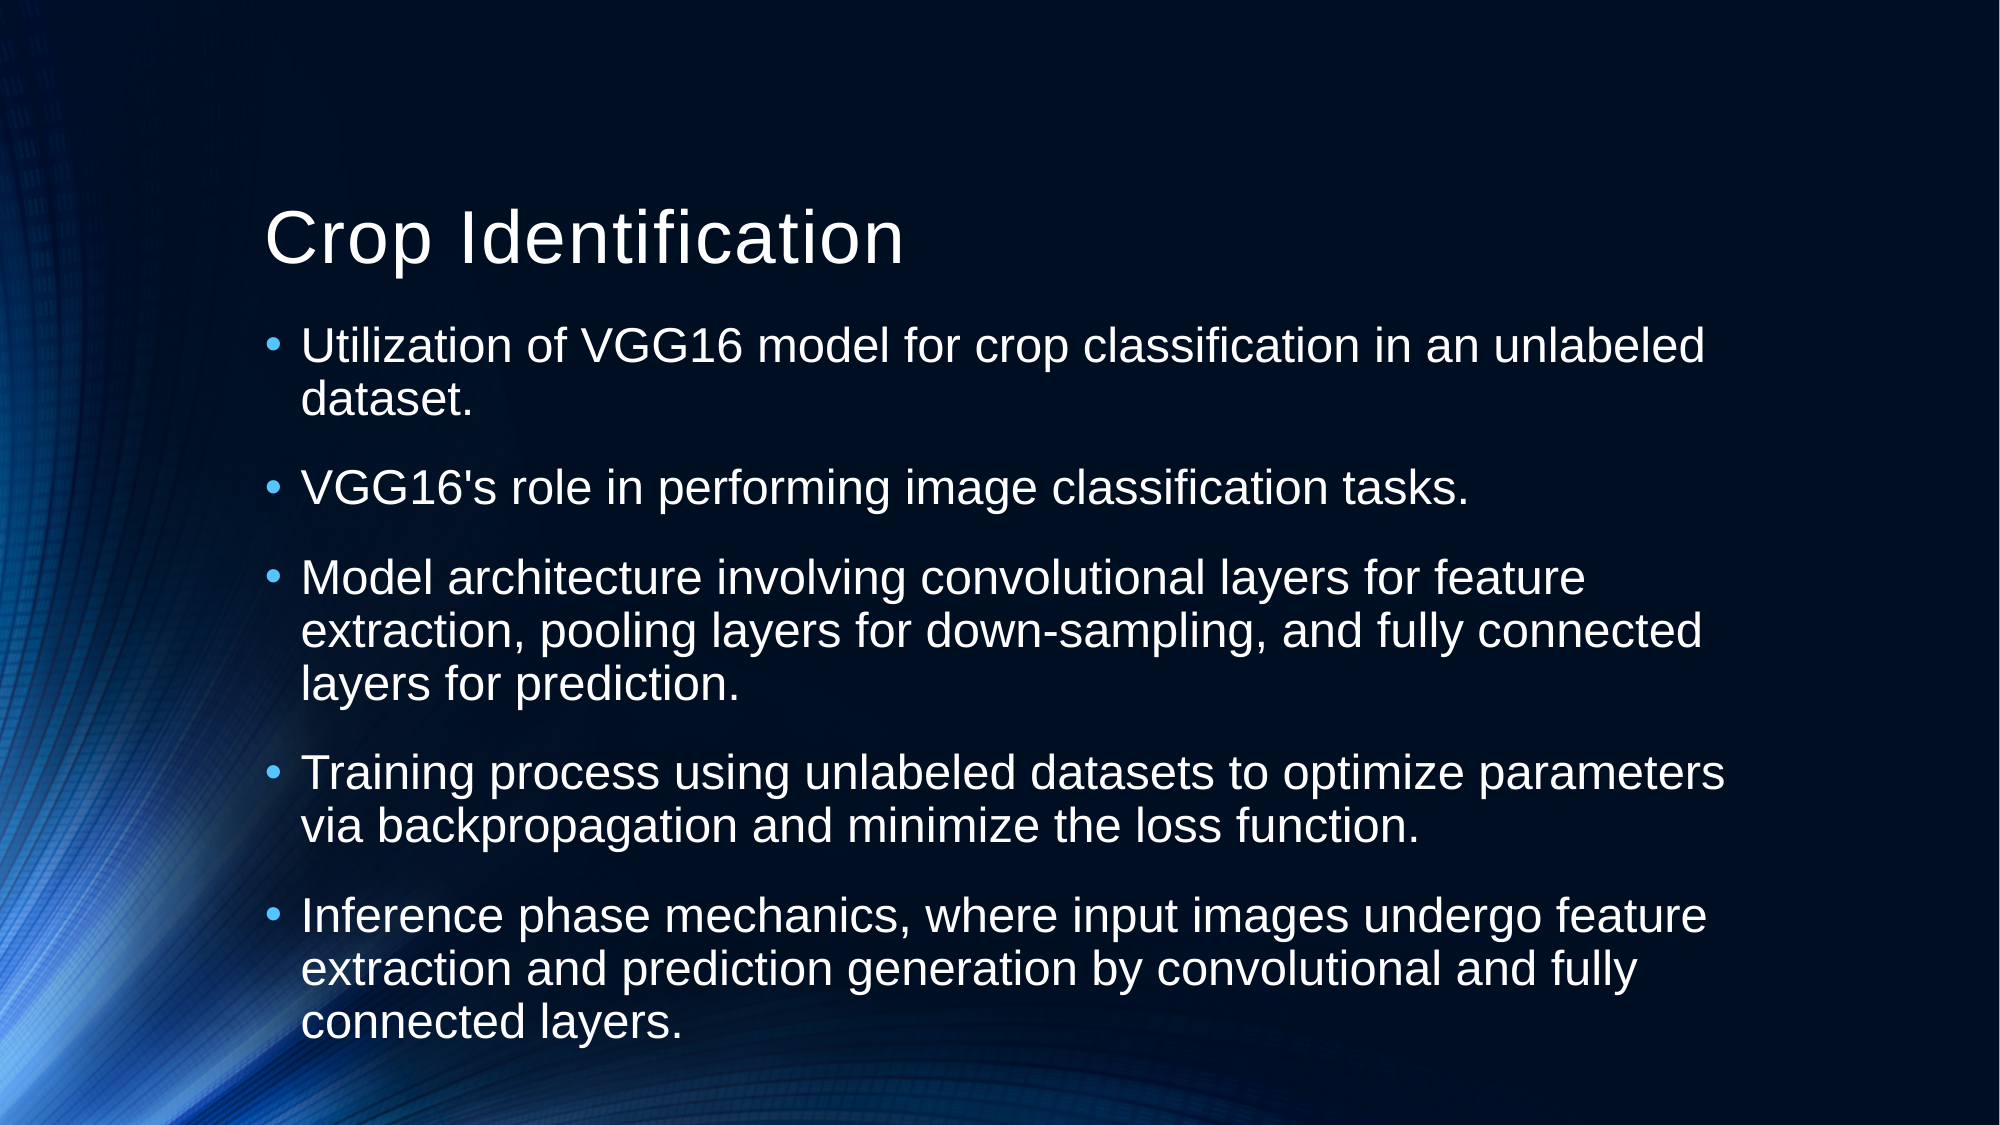

# Crop Identification
Utilization of VGG16 model for crop classification in an unlabeled dataset.
VGG16's role in performing image classification tasks.
Model architecture involving convolutional layers for feature extraction, pooling layers for down-sampling, and fully connected layers for prediction.
Training process using unlabeled datasets to optimize parameters via backpropagation and minimize the loss function.
Inference phase mechanics, where input images undergo feature extraction and prediction generation by convolutional and fully connected layers.